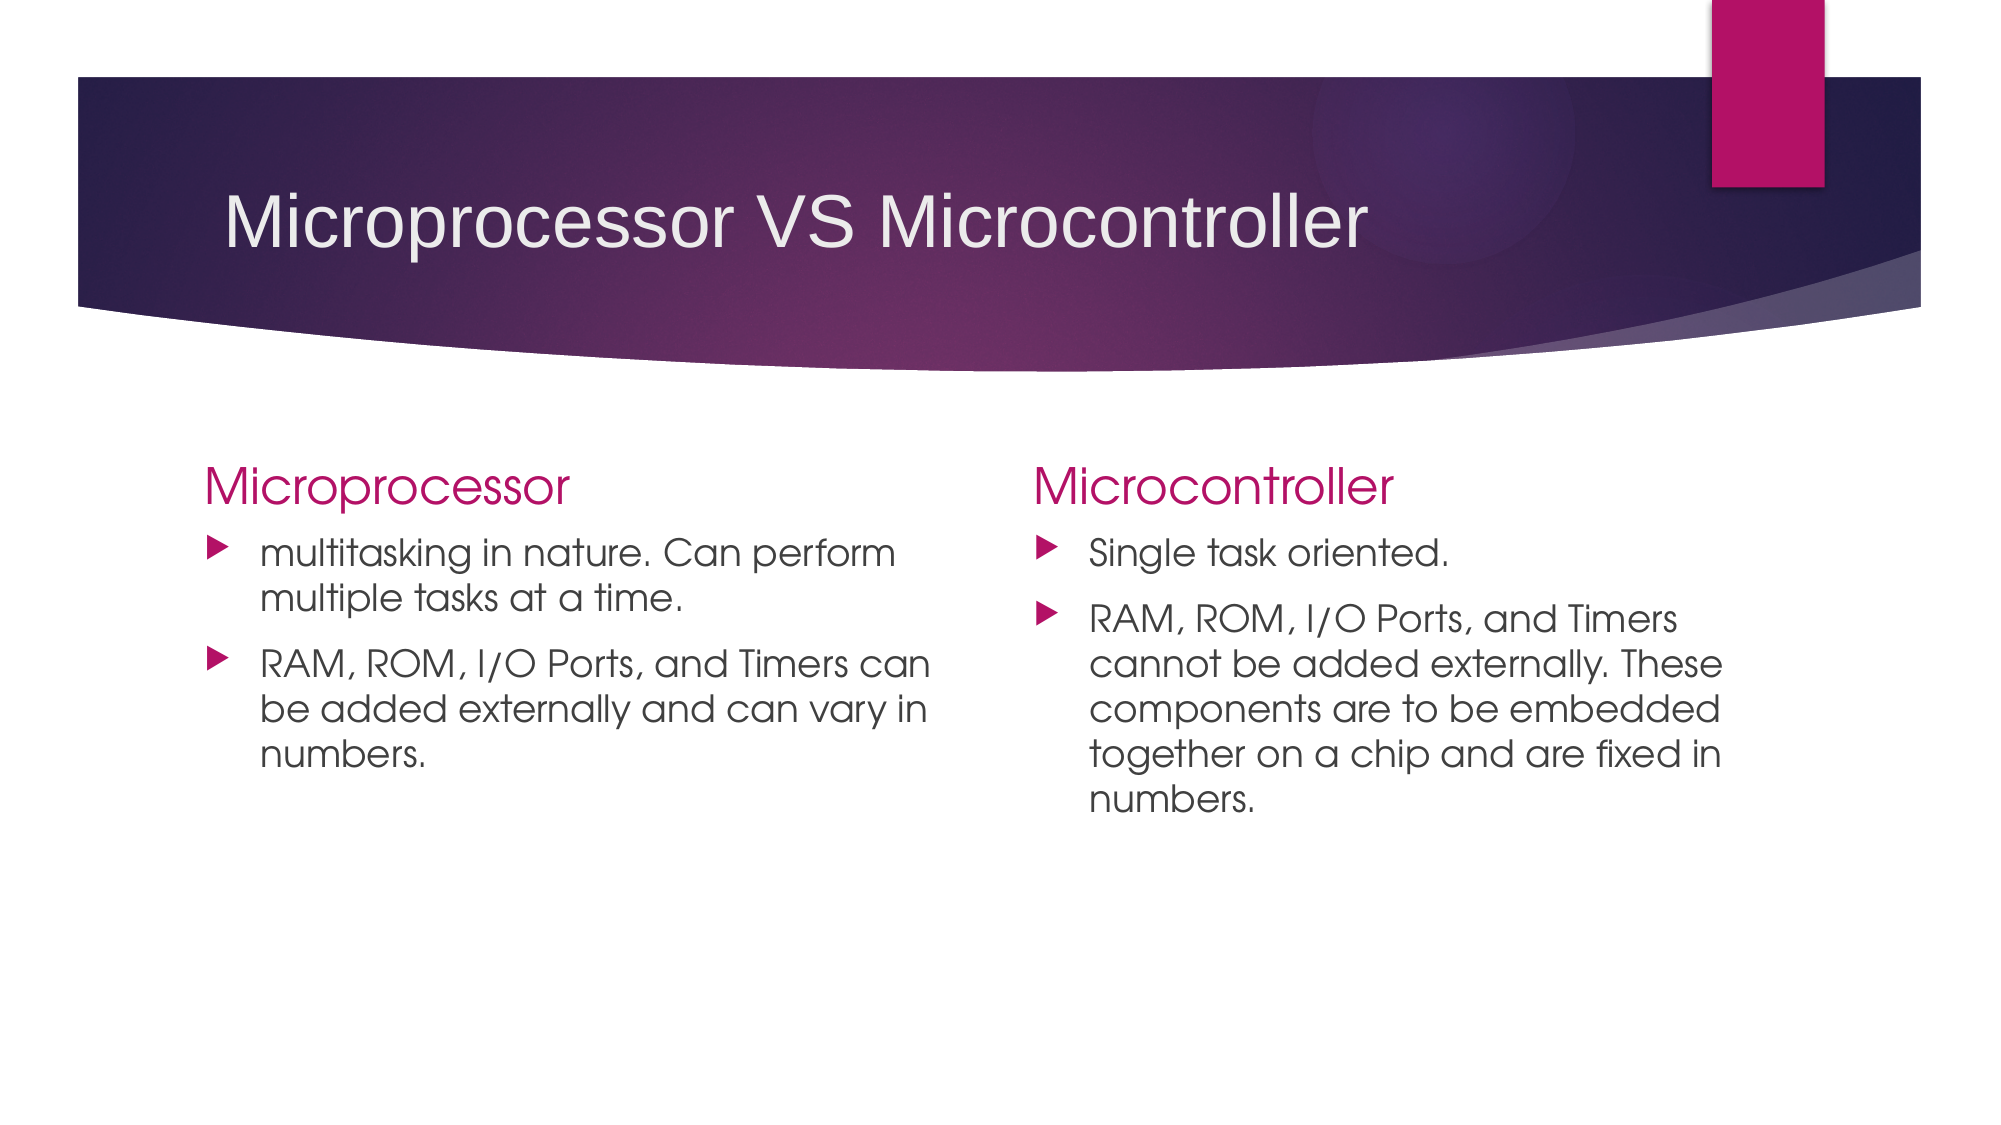

# Microprocessor VS Microcontroller
Microprocessor
Microcontroller
multitasking in nature. Can perform multiple tasks at a time.
RAM, ROM, I/O Ports, and Timers can be added externally and can vary in numbers.

Single task oriented.
RAM, ROM, I/O Ports, and Timers cannot be added externally. These components are to be embedded together on a chip and are fixed in numbers.